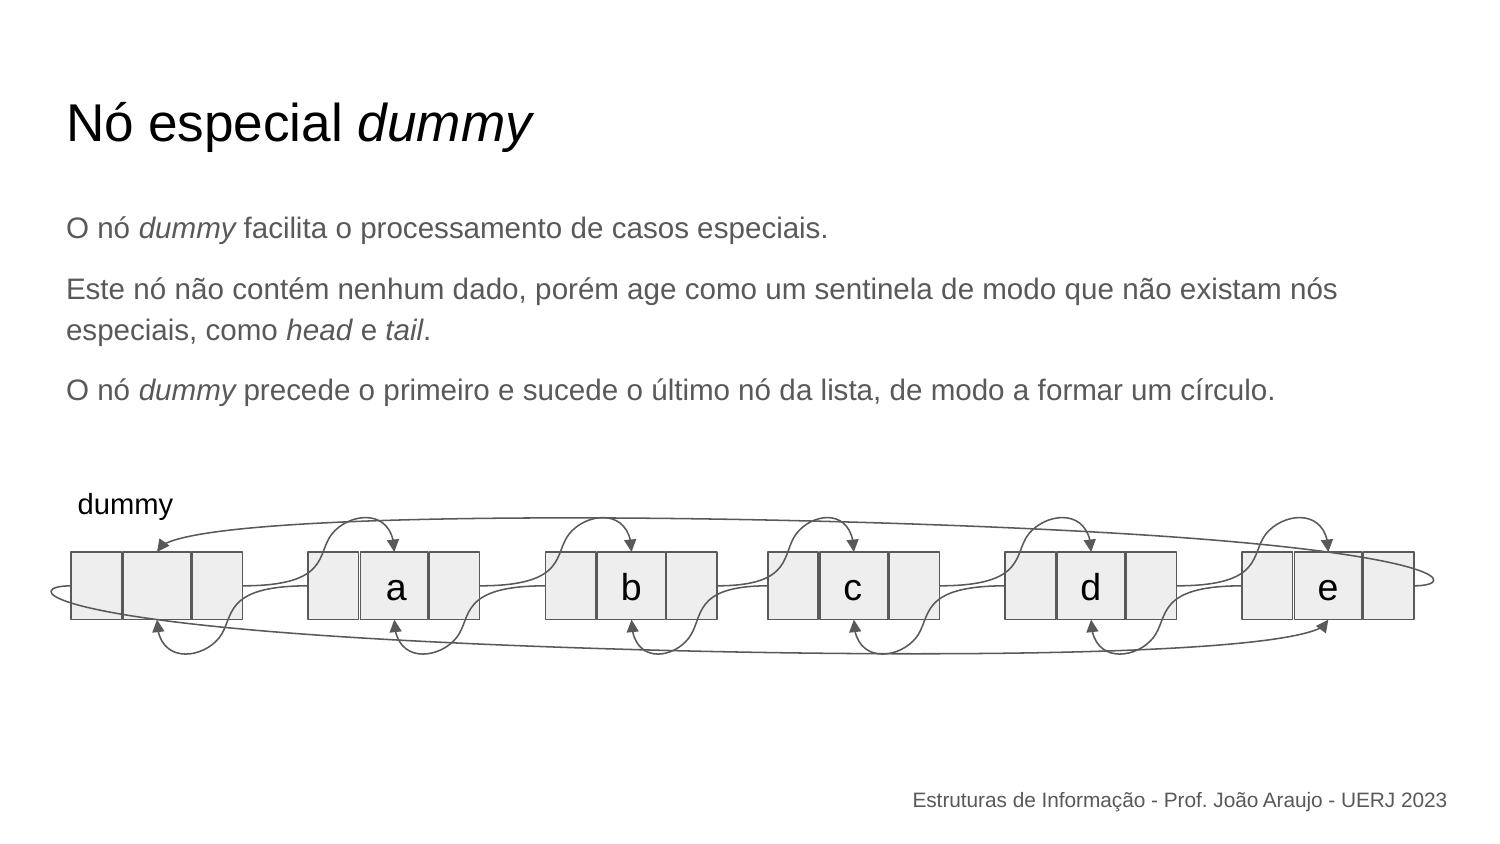

# Nó especial dummy
O nó dummy facilita o processamento de casos especiais.
Este nó não contém nenhum dado, porém age como um sentinela de modo que não existam nós especiais, como head e tail.
O nó dummy precede o primeiro e sucede o último nó da lista, de modo a formar um círculo.
dummy

 a

 b

 c

 d

 e